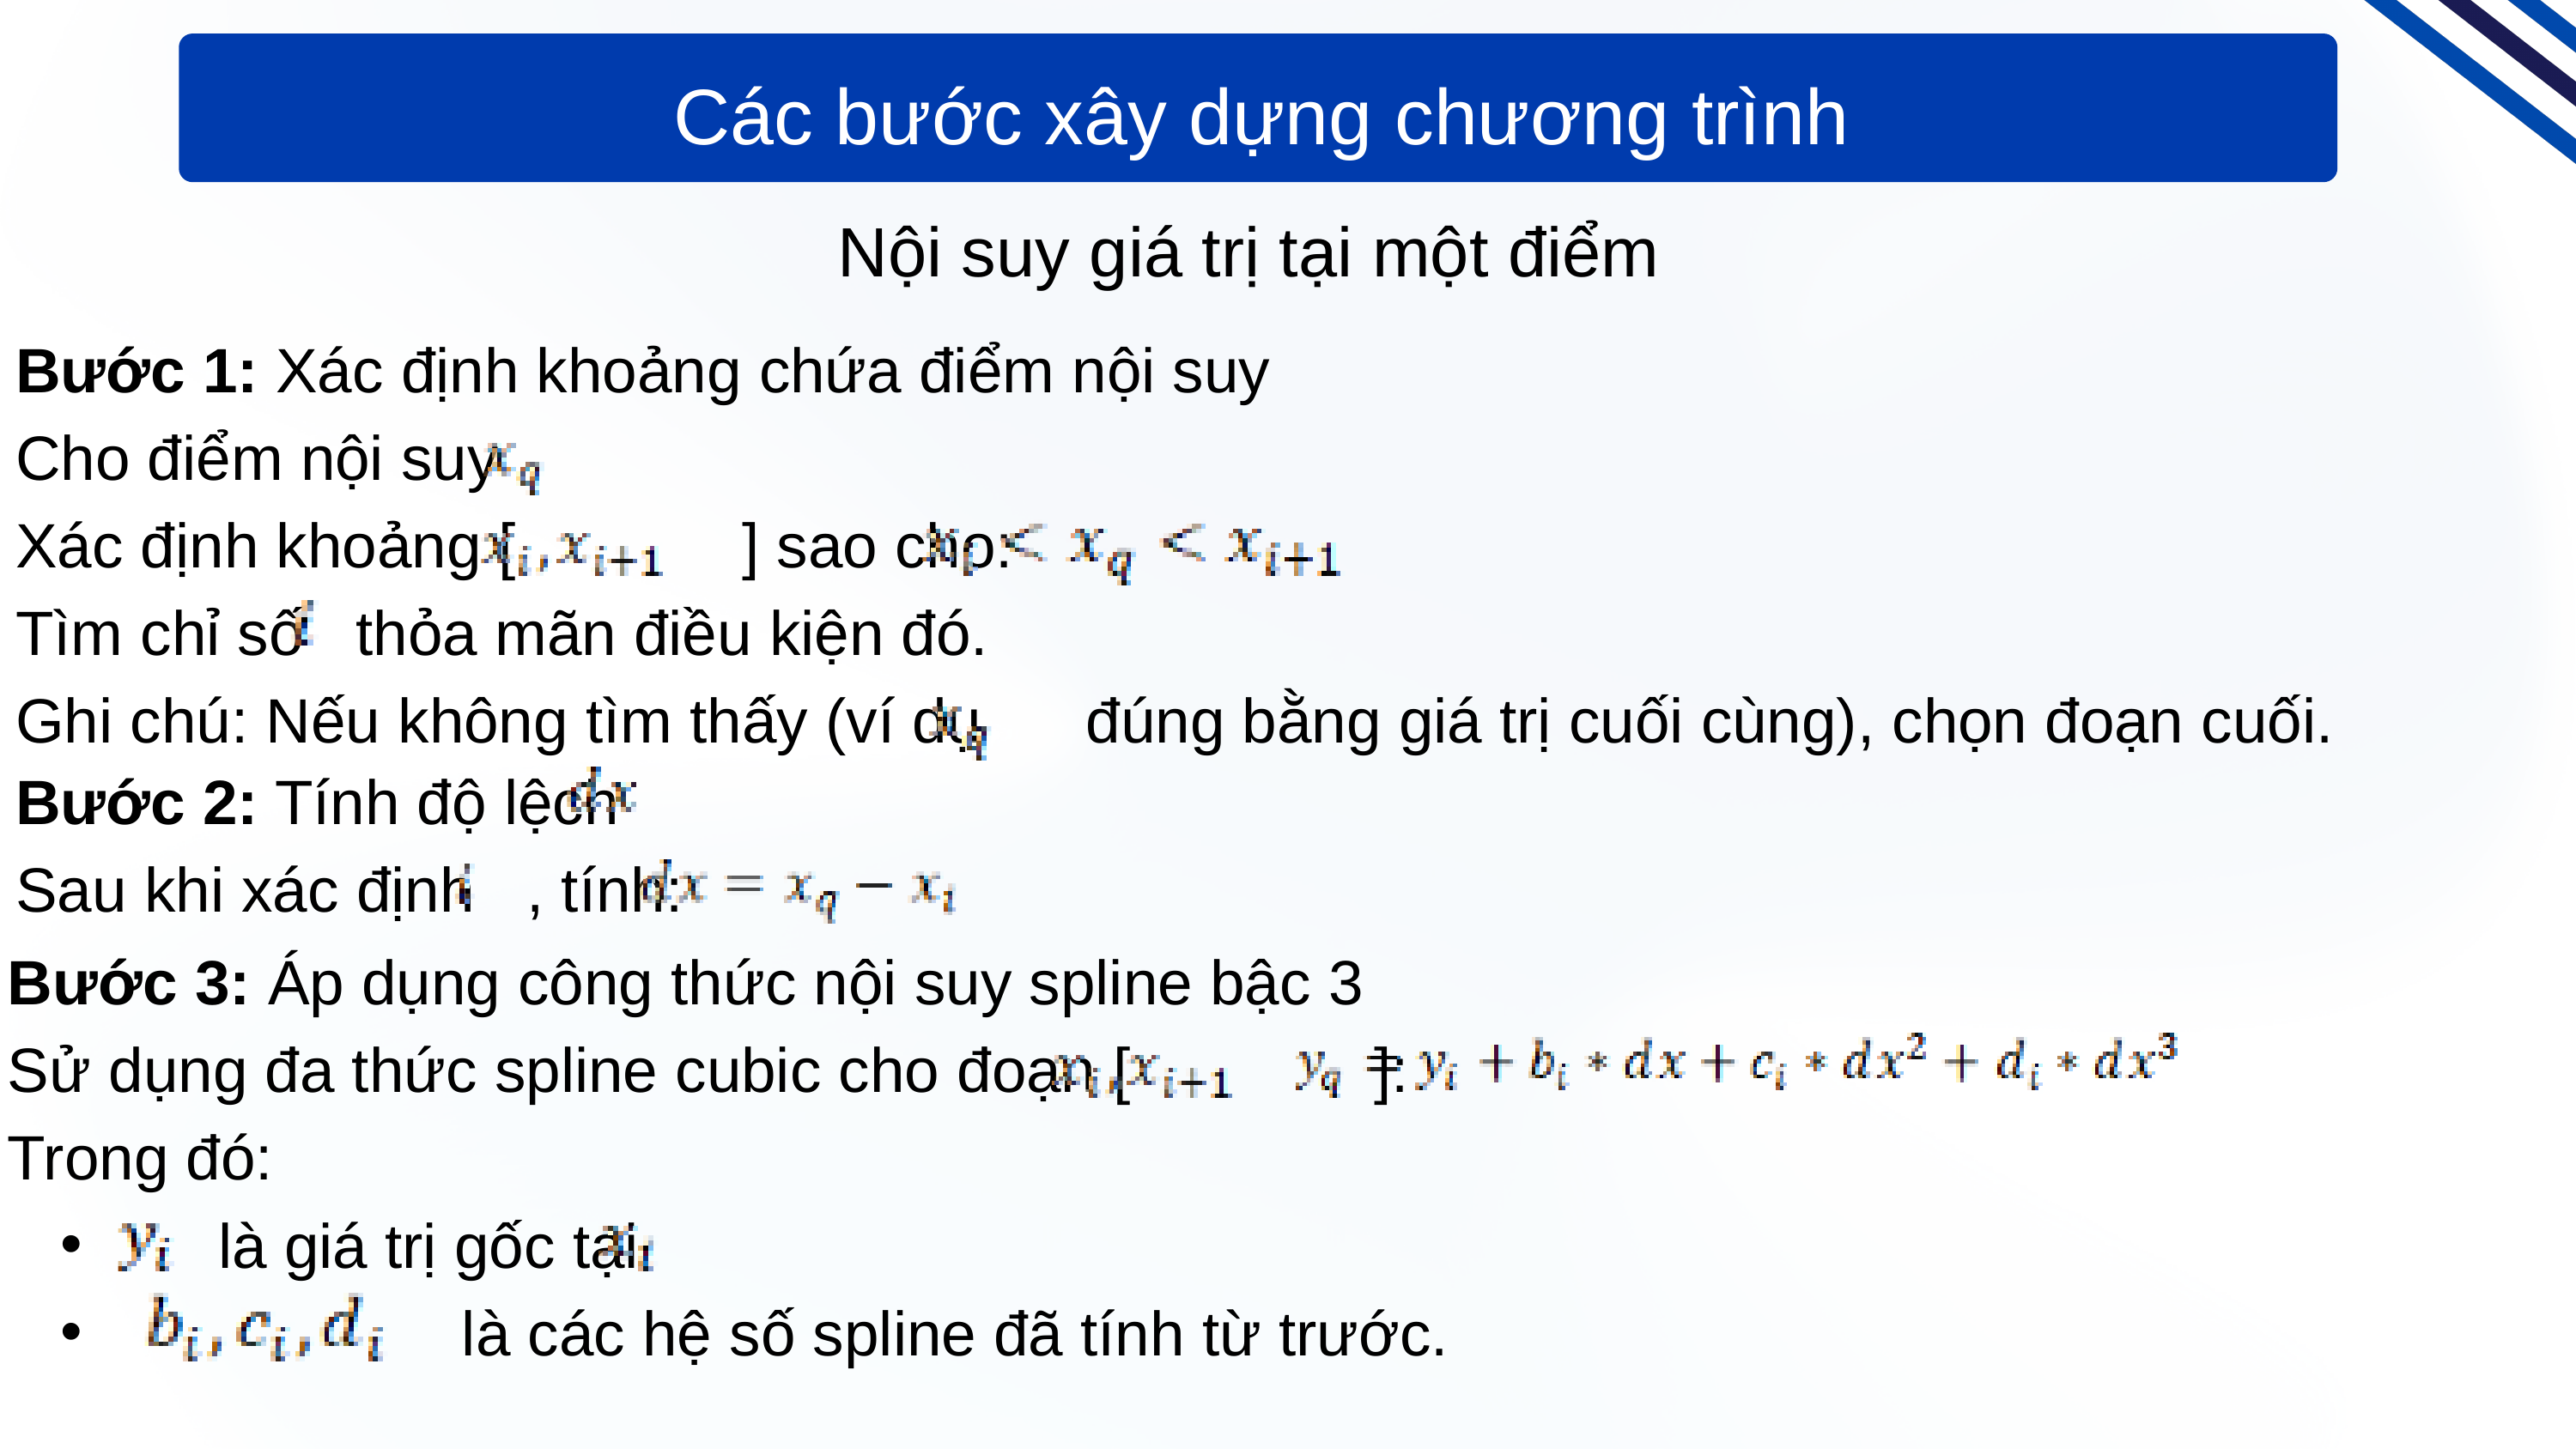

Các bước xây dựng chương trình
Nội suy giá trị tại một điểm
Bước 1: Xác định khoảng chứa điểm nội suy
Cho điểm nội suy
Xác định khoảng [             ] sao cho:
Tìm chỉ số   thỏa mãn điều kiện đó.
Ghi chú: Nếu không tìm thấy (ví dụ      đúng bằng giá trị cuối cùng), chọn đoạn cuối.

Bước 2: Tính độ lệch
Sau khi xác định   , tính:

Bước 3: Áp dụng công thức nội suy spline bậc 3
Sử dụng đa thức spline cubic cho đoạn [              ]:
Trong đó:
      là giá trị gốc tại ​
                    là các hệ số spline đã tính từ trước.